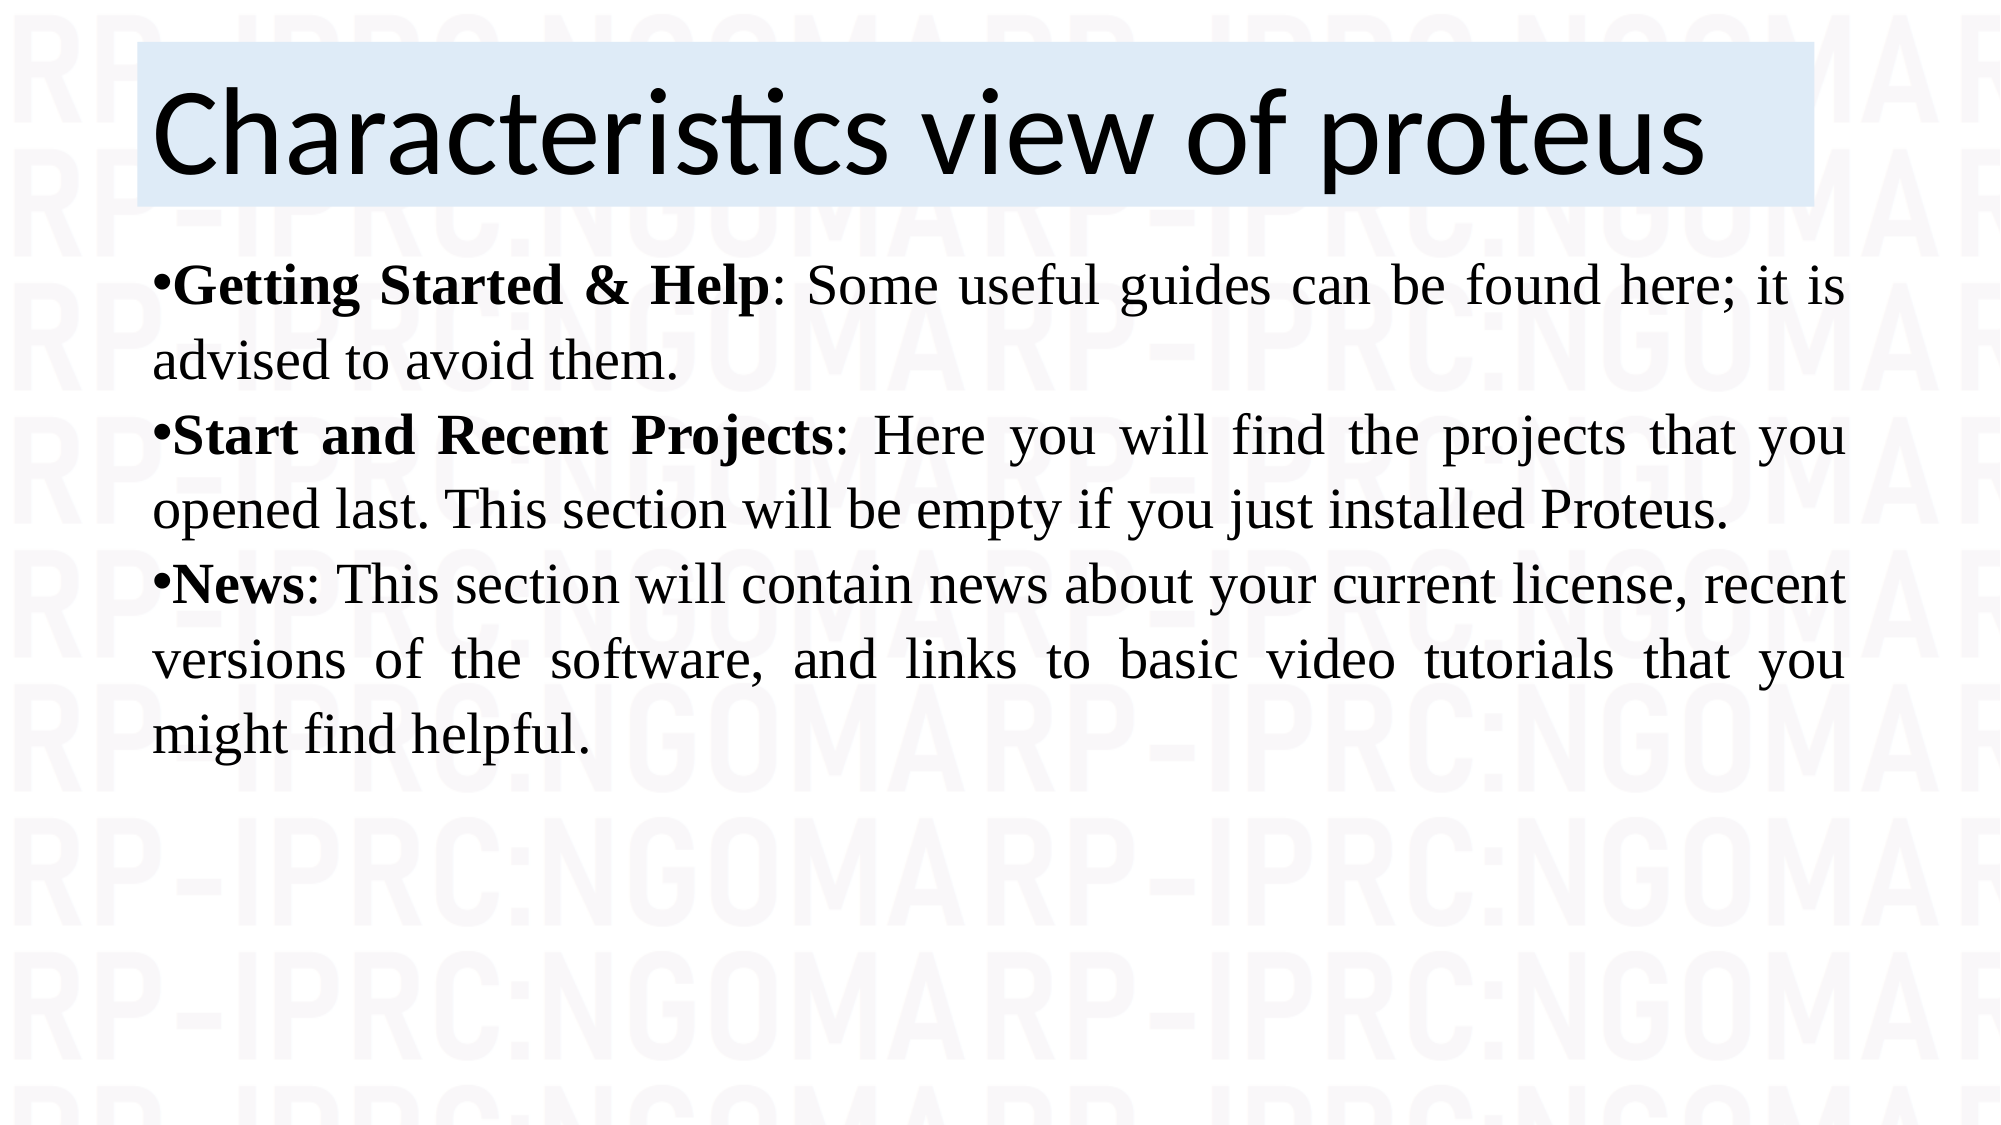

Characteristics view of proteus
Getting Started & Help: Some useful guides can be found here; it is advised to avoid them.
Start and Recent Projects: Here you will find the projects that you opened last. This section will be empty if you just installed Proteus.
News: This section will contain news about your current license, recent versions of the software, and links to basic video tutorials that you might find helpful.